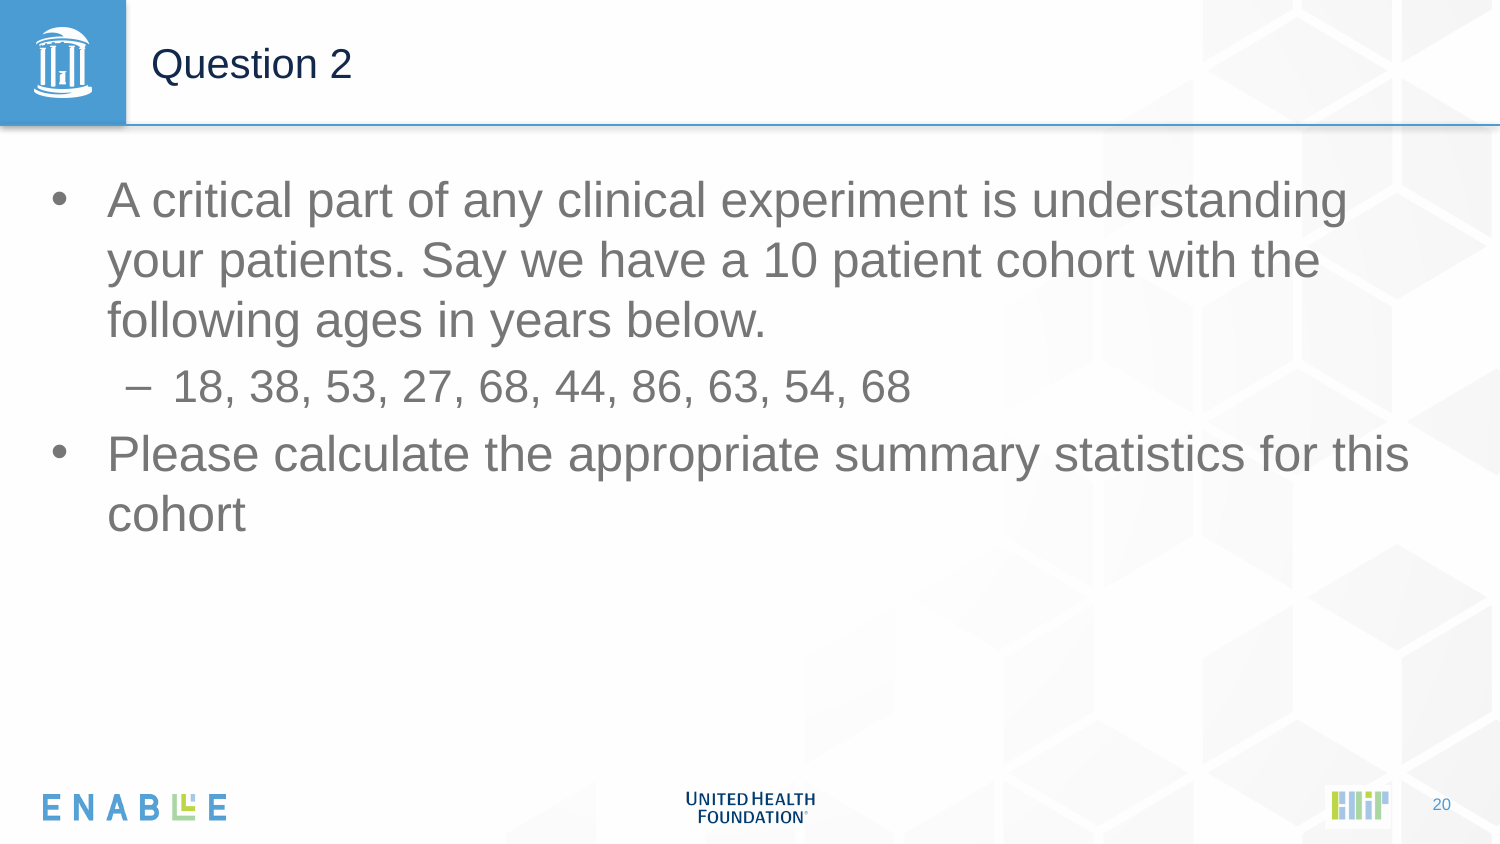

# Question 2
A critical part of any clinical experiment is understanding your patients. Say we have a 10 patient cohort with the following ages in years below.
18, 38, 53, 27, 68, 44, 86, 63, 54, 68
Please calculate the appropriate summary statistics for this cohort
20